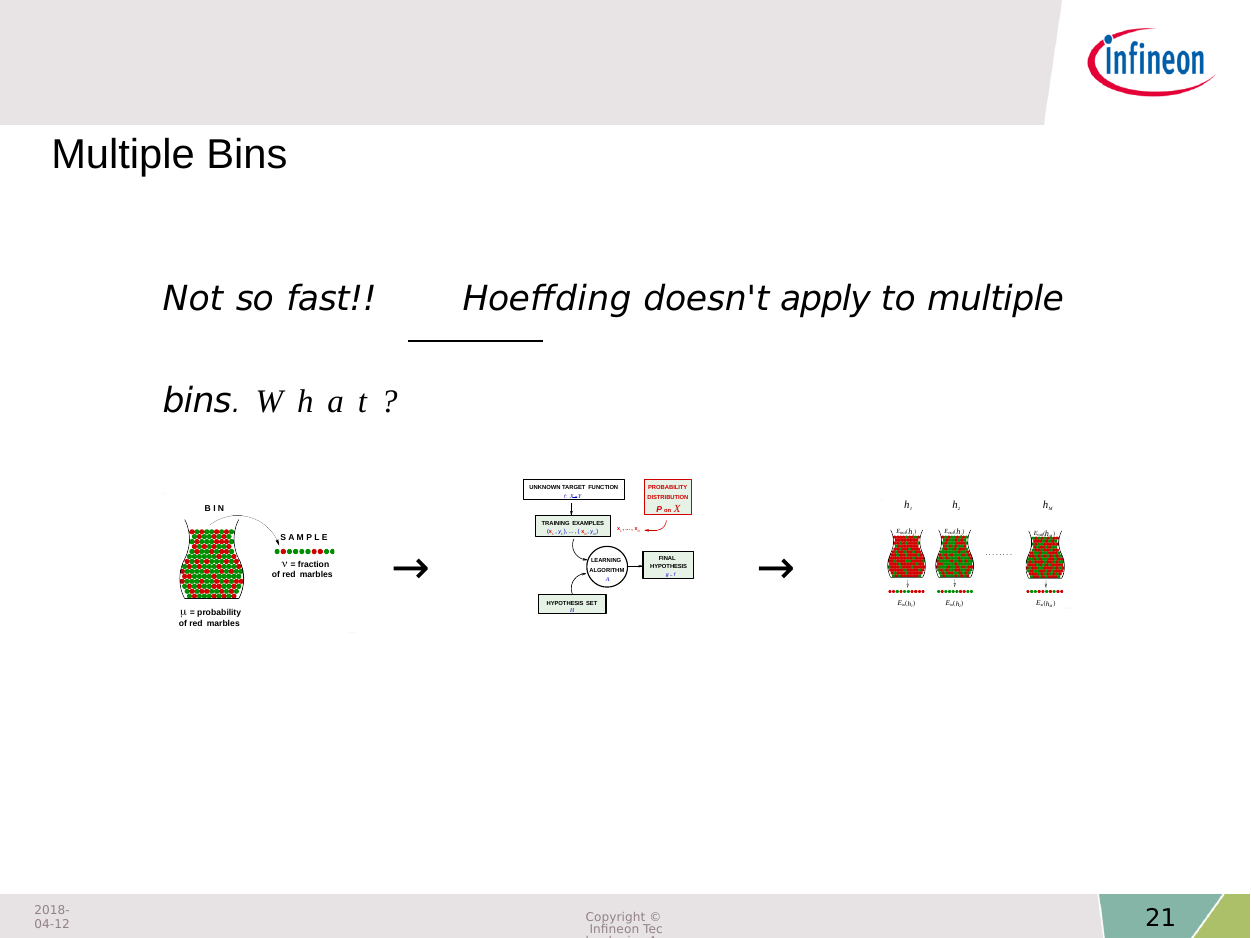

Multiple Bins
Not so fast!!	Hoeffding doesn't apply to multiple bins.  What?

UNKNOWN TARGET FUNCTION
f:  X   Y
PROBABILITY  DISTRIBUTION
P on X
top
h1
h2
hM

top

B I N

TRAINING EXAMPLES
(x1 , y1 ), ... , ( xN , yN )

Eout(h1)
Eout(h2)
x1 , ... , xN
Eout(hM )

S A M P L E
→
→

. . . . . . . .
FINAL  HYPOTHESIS
g ~ f
LEARNING  ALGORITHM  A
ν = fraction  of red marbles

Ein(h1)
Ein(h2)
Ein(hM )
HYPOTHESIS SET
H
μ = probability  of red marbles
bottom
bottom
2018-04-12
Copyright © Infineon Technologies AG 2018. All rights reserved.
21